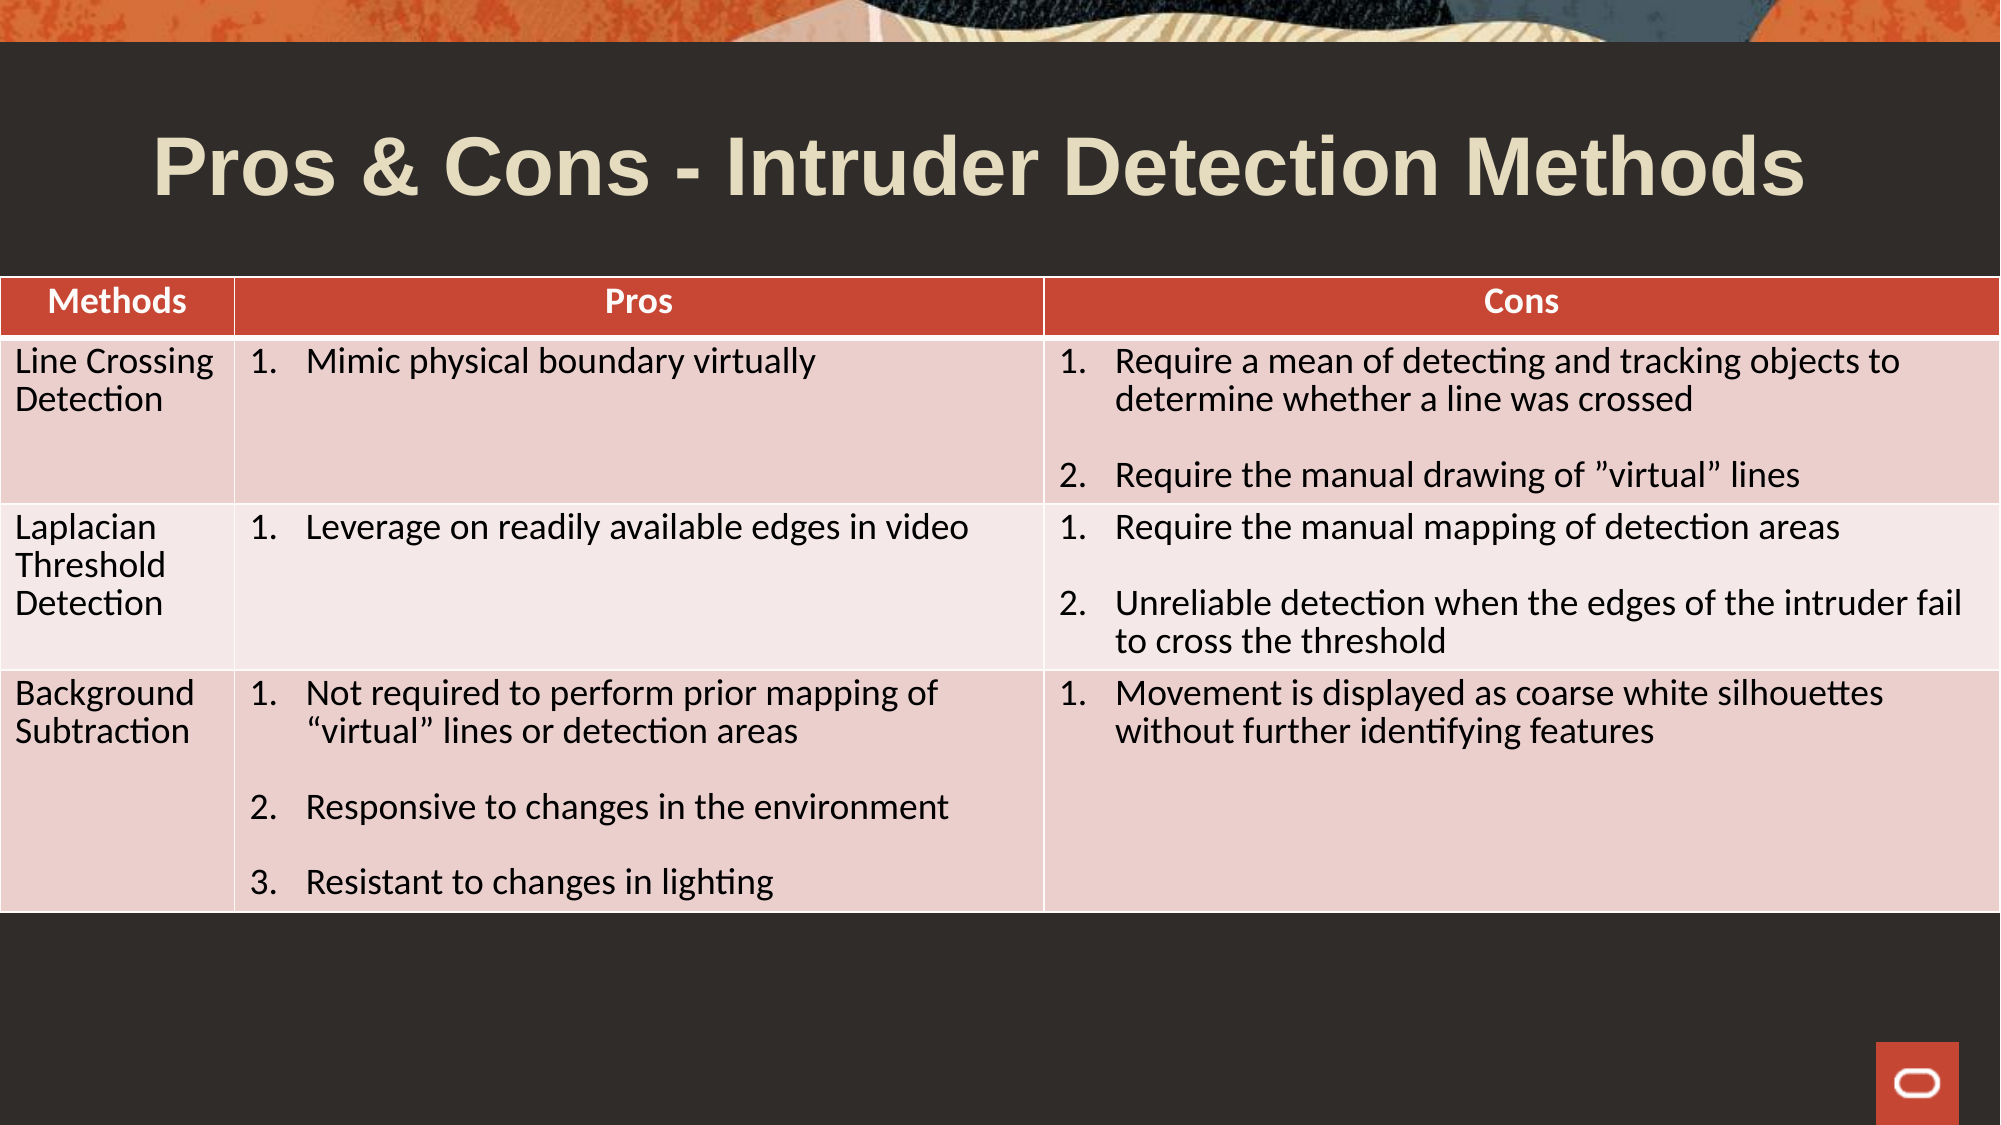

# Pros & Cons - Intruder Detection Methods
| Methods | Pros | Cons |
| --- | --- | --- |
| Line Crossing Detection | Mimic physical boundary virtually | Require a mean of detecting and tracking objects to determine whether a line was crossed Require the manual drawing of ”virtual” lines |
| Laplacian Threshold Detection | Leverage on readily available edges in video | Require the manual mapping of detection areas Unreliable detection when the edges of the intruder fail to cross the threshold |
| Background Subtraction | Not required to perform prior mapping of “virtual” lines or detection areas Responsive to changes in the environment Resistant to changes in lighting | Movement is displayed as coarse white silhouettes without further identifying features |